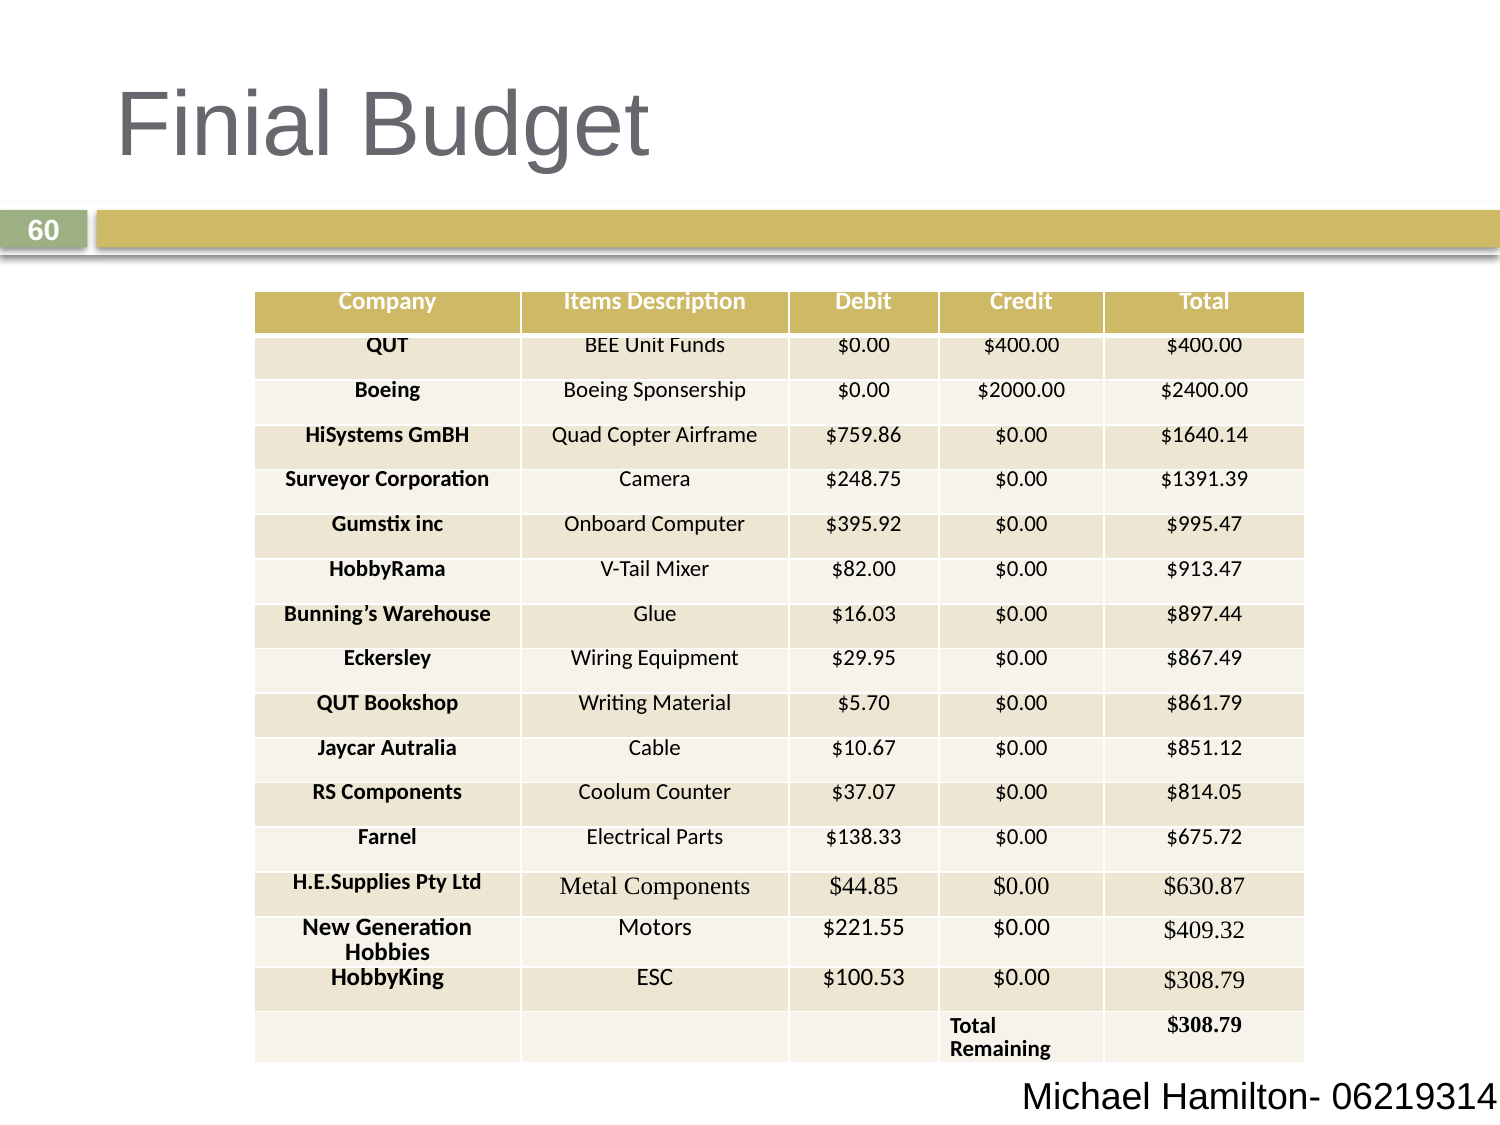

# Finial Budget
60
| Company | Items Description | Debit | Credit | Total |
| --- | --- | --- | --- | --- |
| QUT | BEE Unit Funds | $0.00 | $400.00 | $400.00 |
| Boeing | Boeing Sponsership | $0.00 | $2000.00 | $2400.00 |
| HiSystems GmBH | Quad Copter Airframe | $759.86 | $0.00 | $1640.14 |
| Surveyor Corporation | Camera | $248.75 | $0.00 | $1391.39 |
| Gumstix inc | Onboard Computer | $395.92 | $0.00 | $995.47 |
| HobbyRama | V-Tail Mixer | $82.00 | $0.00 | $913.47 |
| Bunning’s Warehouse | Glue | $16.03 | $0.00 | $897.44 |
| Eckersley | Wiring Equipment | $29.95 | $0.00 | $867.49 |
| QUT Bookshop | Writing Material | $5.70 | $0.00 | $861.79 |
| Jaycar Autralia | Cable | $10.67 | $0.00 | $851.12 |
| RS Components | Coolum Counter | $37.07 | $0.00 | $814.05 |
| Farnel | Electrical Parts | $138.33 | $0.00 | $675.72 |
| H.E.Supplies Pty Ltd | Metal Components | $44.85 | $0.00 | $630.87 |
| New Generation Hobbies | Motors | $221.55 | $0.00 | $409.32 |
| HobbyKing | ESC | $100.53 | $0.00 | $308.79 |
|  |  |  | Total Remaining | $308.79 |
Michael Hamilton- 06219314